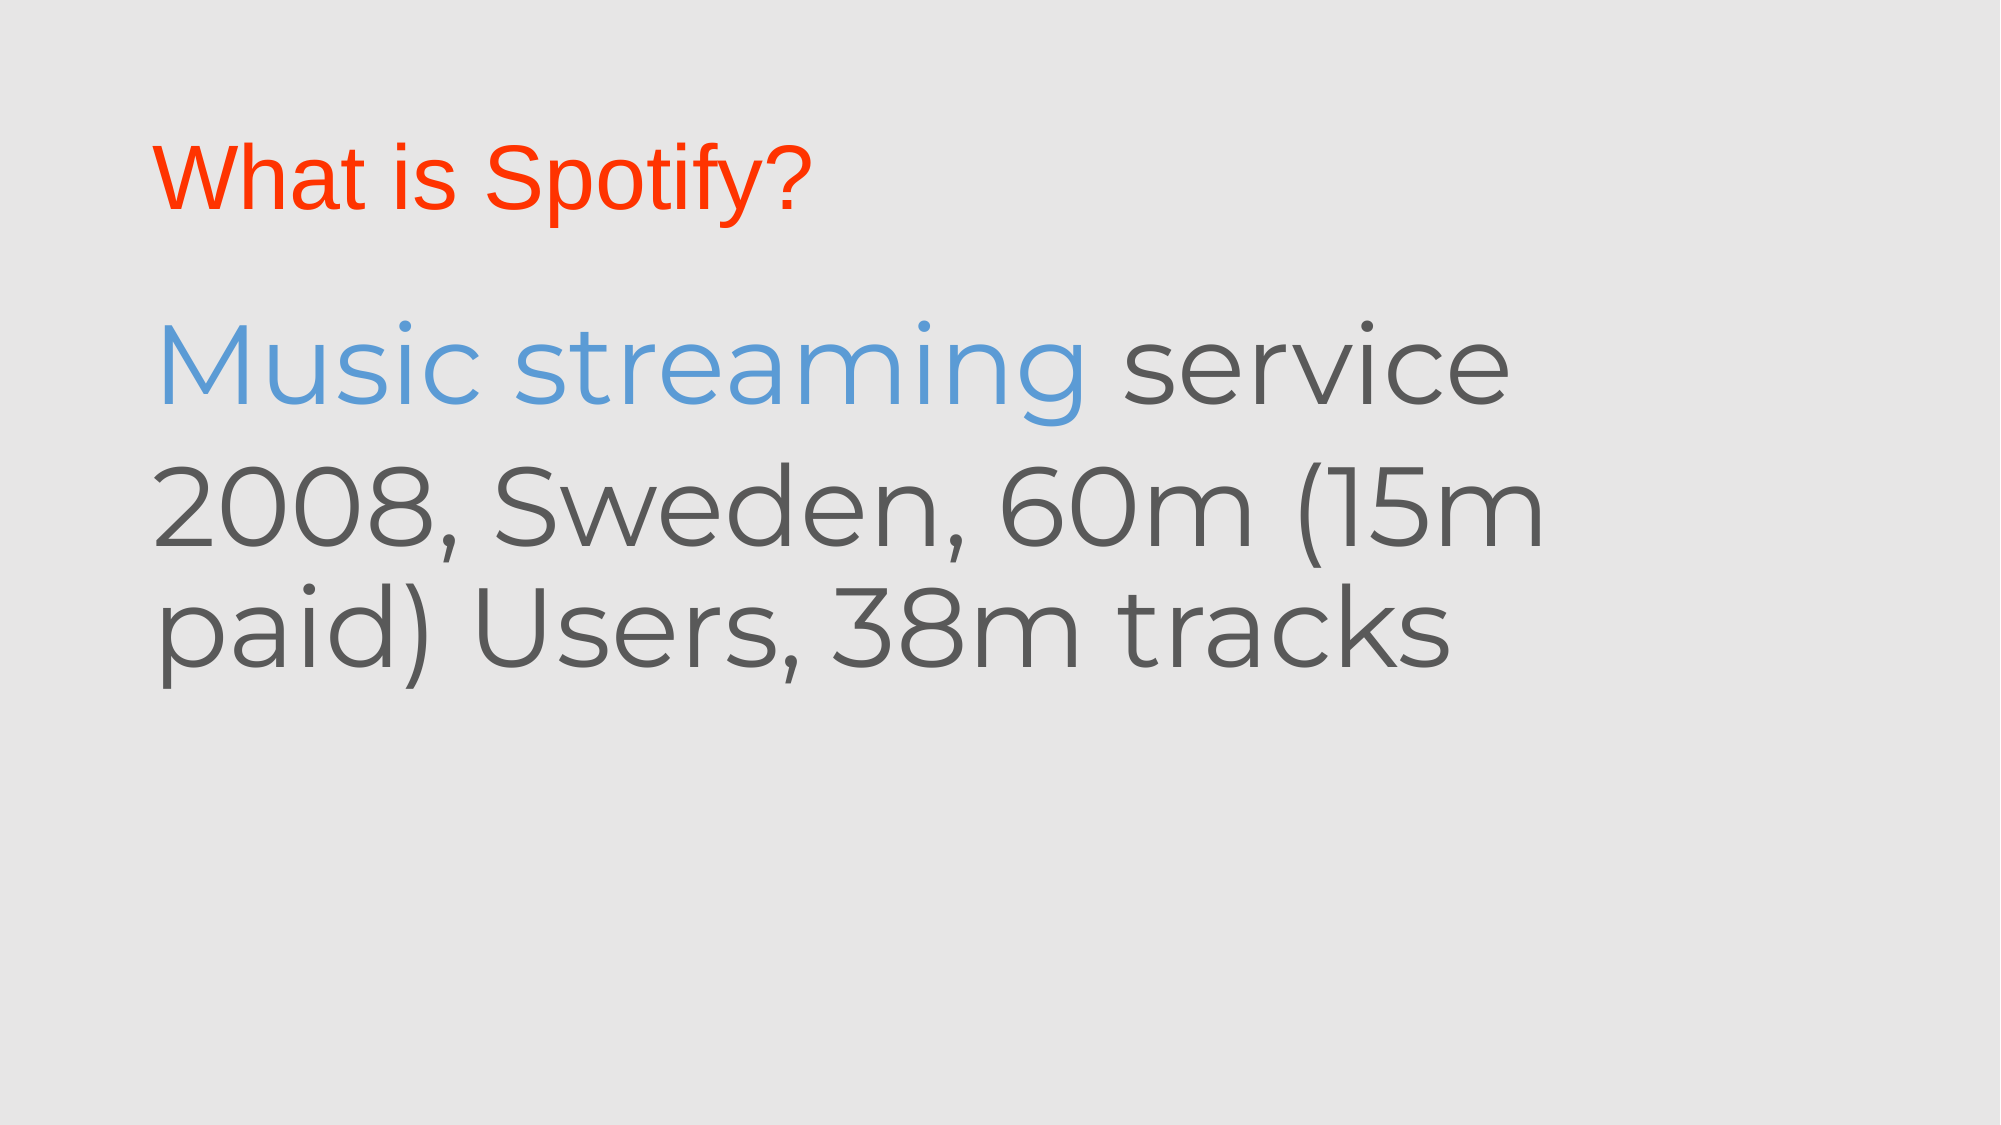

# What is Spotify?
Music streaming service
2008, Sweden, 60m (15m paid) Users, 38m tracks